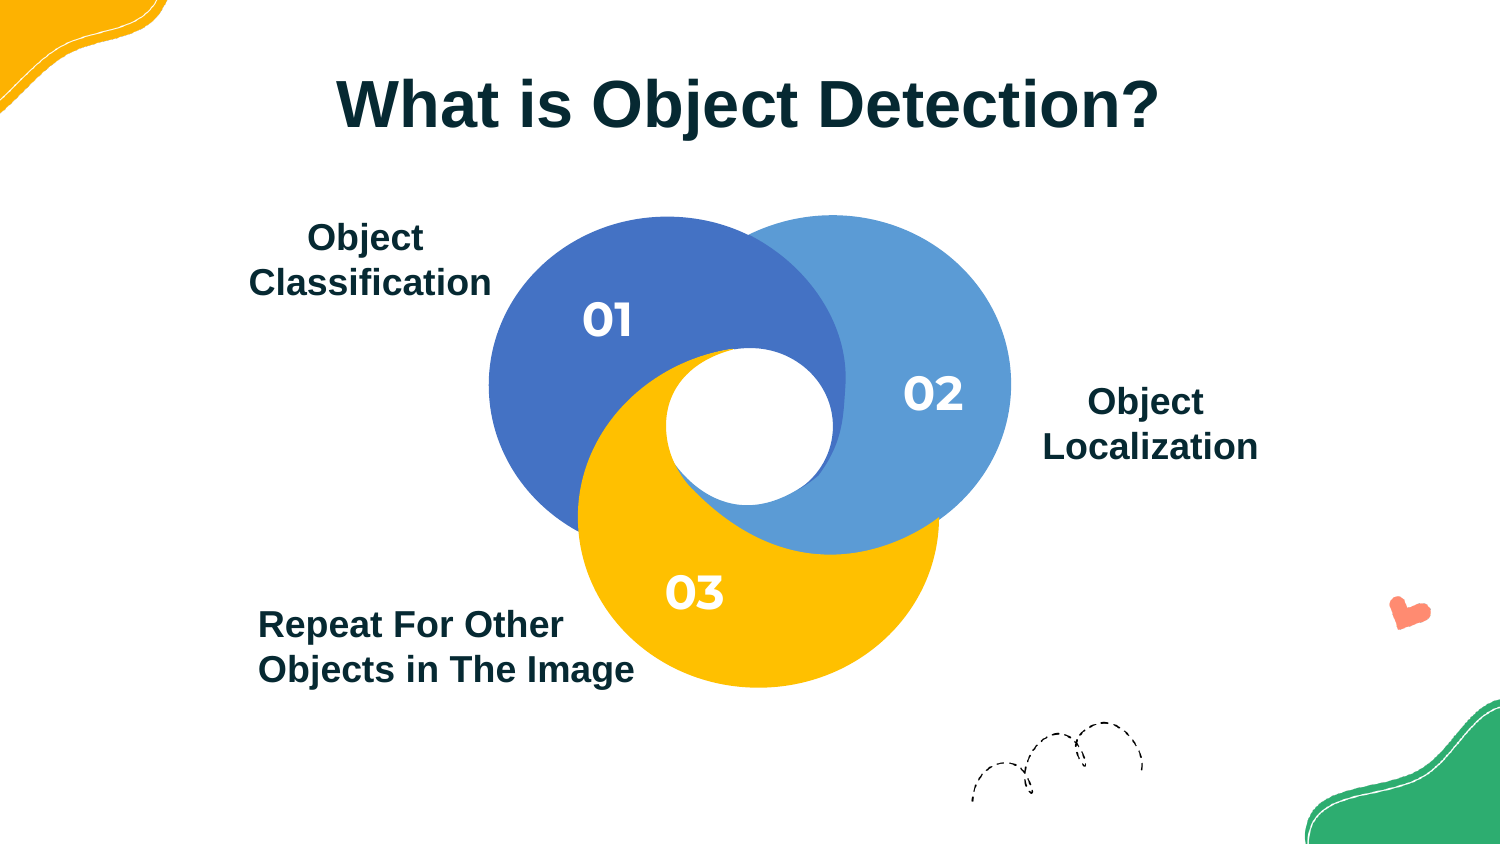

# What is Object Detection?
Object
Classification
Object
Localization
Repeat For Other
Objects in The Image